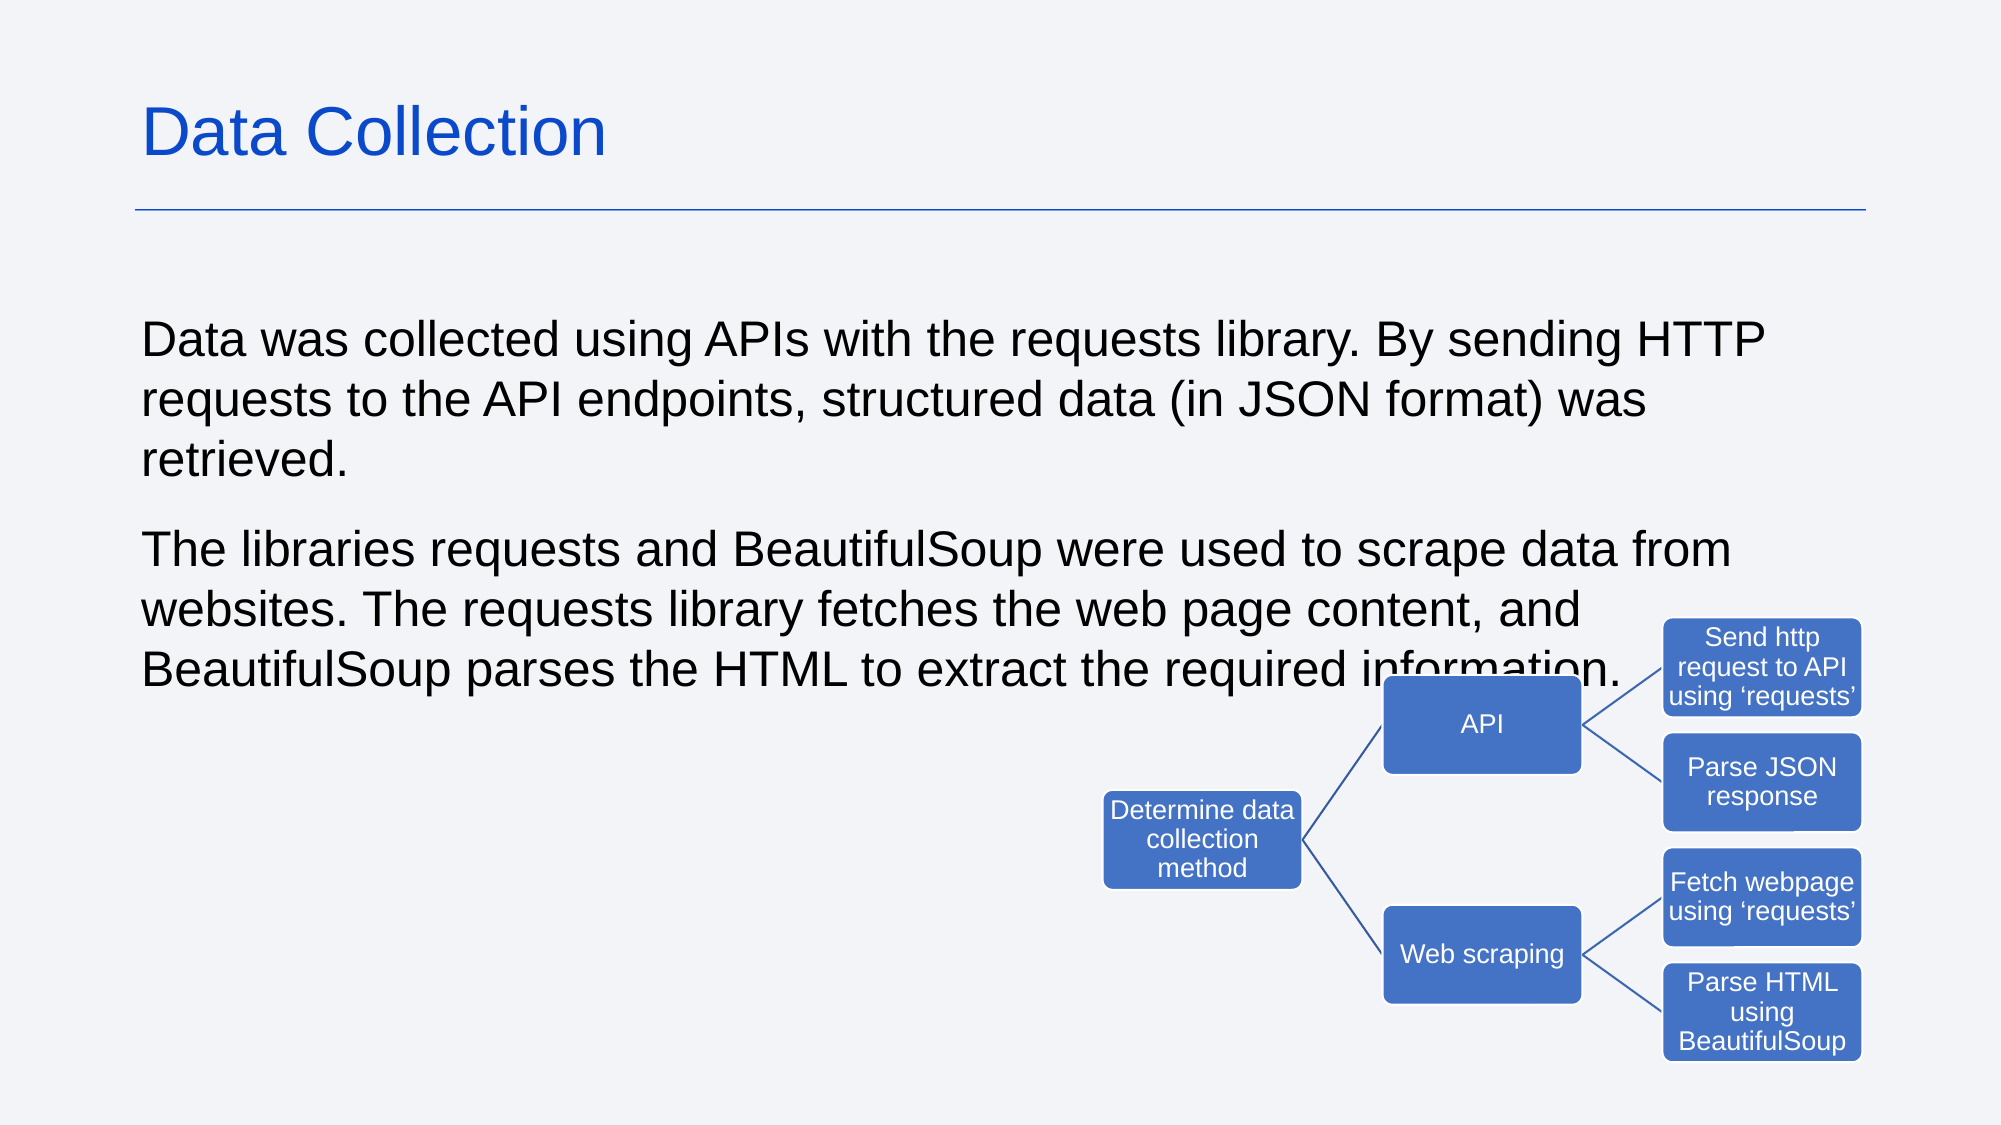

Data Collection
Data was collected using APIs with the requests library. By sending HTTP requests to the API endpoints, structured data (in JSON format) was retrieved.
The libraries requests and BeautifulSoup were used to scrape data from websites. The requests library fetches the web page content, and BeautifulSoup parses the HTML to extract the required information.

Determine data collection method

API

Send http request to API using ‘requests’

Parse JSON response

Web scraping

Fetch webpage using ‘requests’

Parse HTML using BeautifulSoup
8